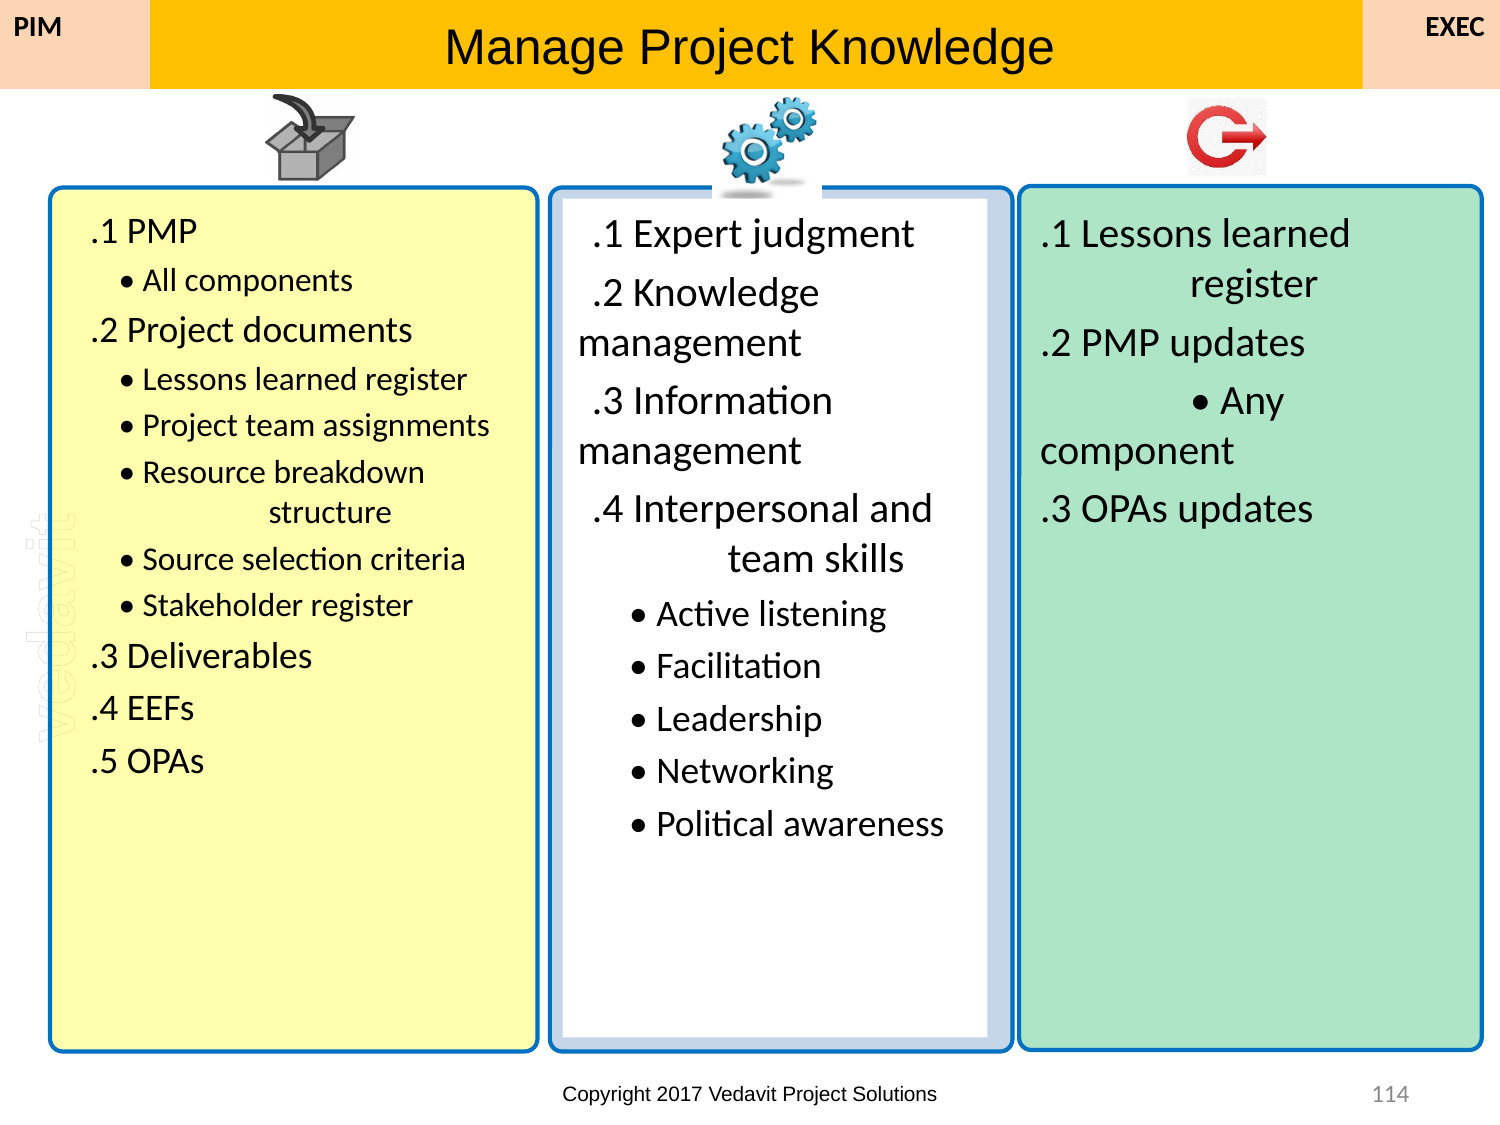

# Manage Project Knowledge
EXEC
PIM
.1 PMP
• All components
.2 Project documents
• Lessons learned register
• Project team assignments
• Resource breakdown 	structure
• Source selection criteria
• Stakeholder register
.3 Deliverables
.4 EEFs
.5 OPAs
.1 Expert judgment
.2 Knowledge 	management
.3 Information 	management
.4 Interpersonal and 	team skills
• Active listening
• Facilitation
• Leadership
• Networking
• Political awareness
.1 Lessons learned 	register
.2 PMP updates
	• Any component
.3 OPAs updates
114